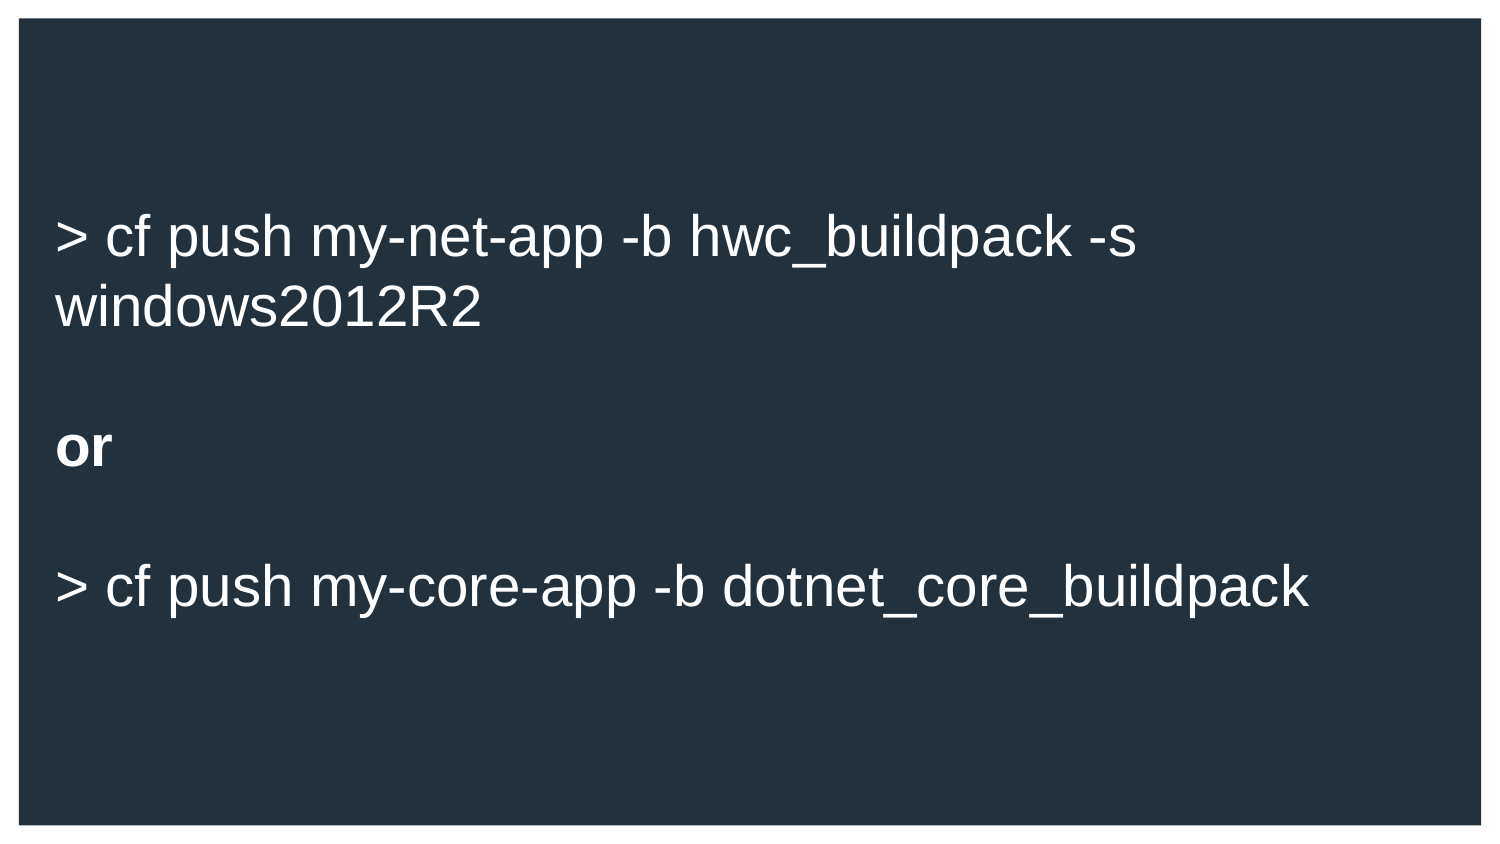

> cf push my-net-app -b hwc_buildpack -s windows2012R2

or

> cf push my-core-app -b dotnet_core_buildpack